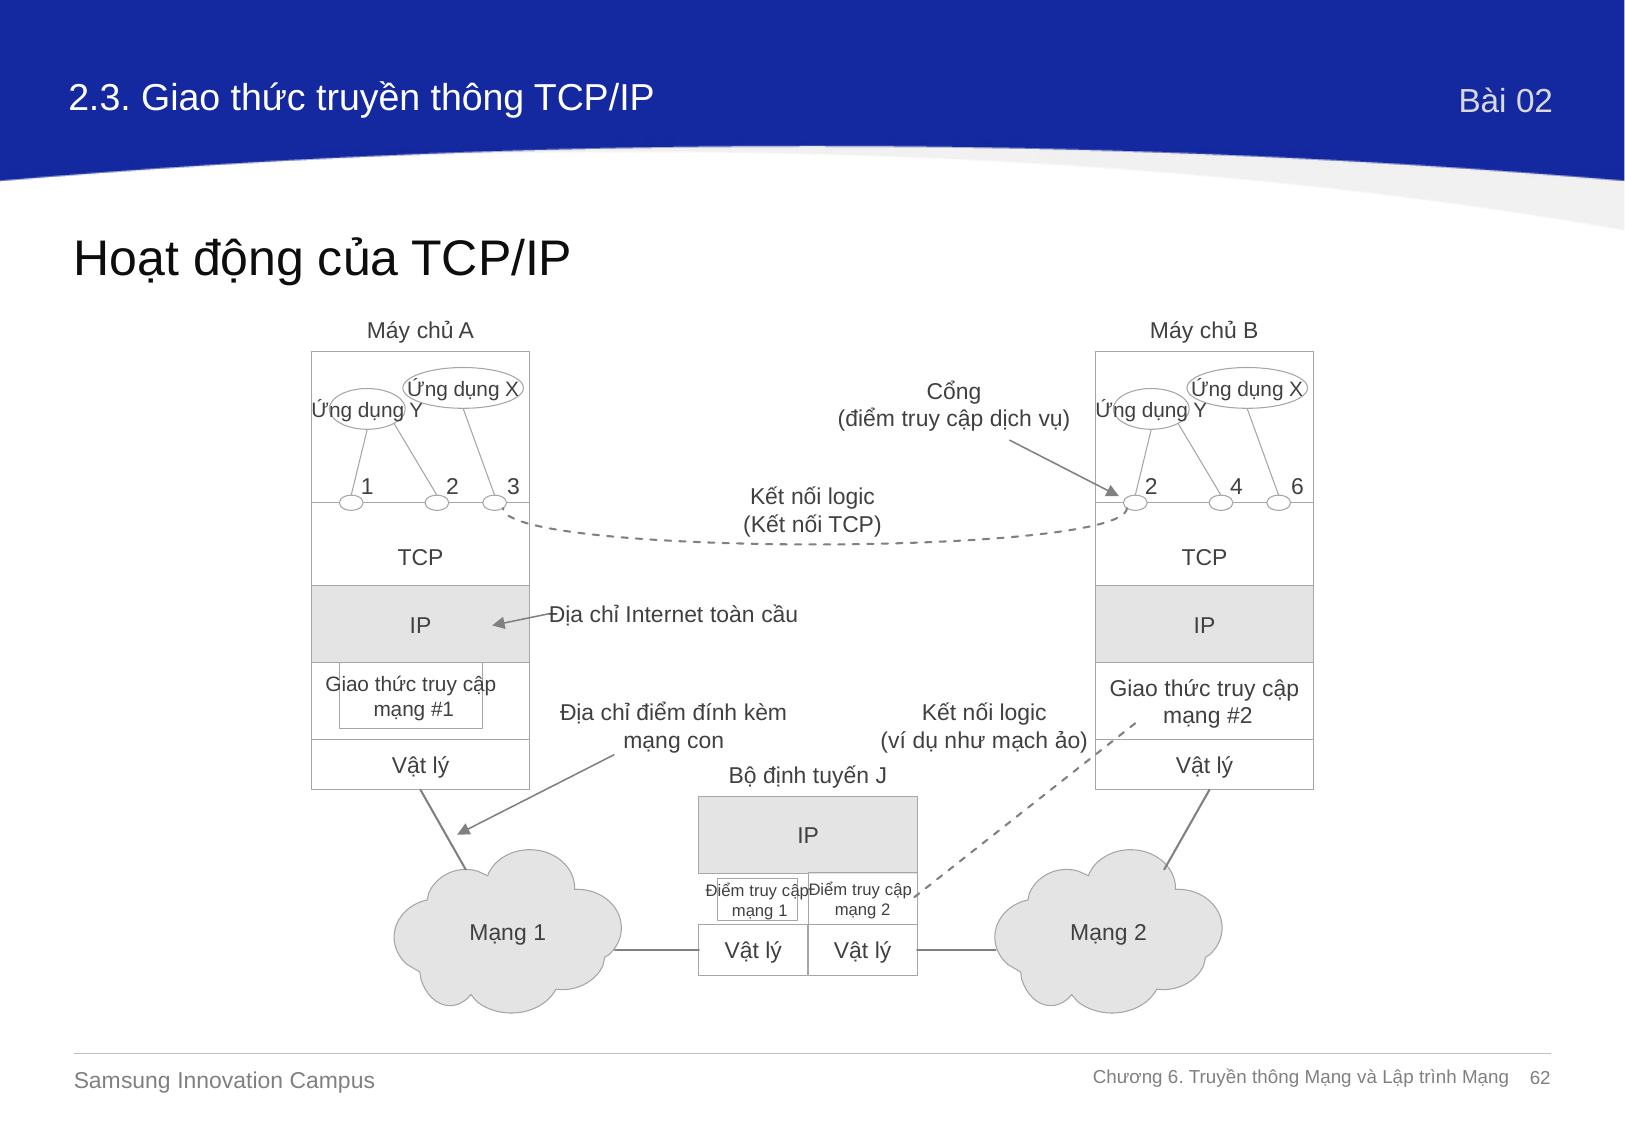

2.3. Giao thức truyền thông TCP/IP
Bài 02
Hoạt động của TCP/IP
Máy chủ A

Ứng dụng X
Ứng dụng Y
1
2
3

TCP
IP
Giao thức truy cập
 mạng #1
Vật lý
Máy chủ B

TCP
IP
Giao thức truy cập
 mạng #2
Vật lý
Ứng dụng X
Ứng dụng Y
2
4
6

Cổng
(điểm truy cập dịch vụ)
Kết nối logic
(Kết nối TCP)
Địa chỉ Internet toàn cầu
Kết nối logic
(ví dụ như mạch ảo)
Địa chỉ điểm đính kèm mạng con
Bộ định tuyến J
IP
Điểm truy cập
mạng 2
Điểm truy cập
 mạng 1
Vật lý
Vật lý
Mạng 1
Mạng 2